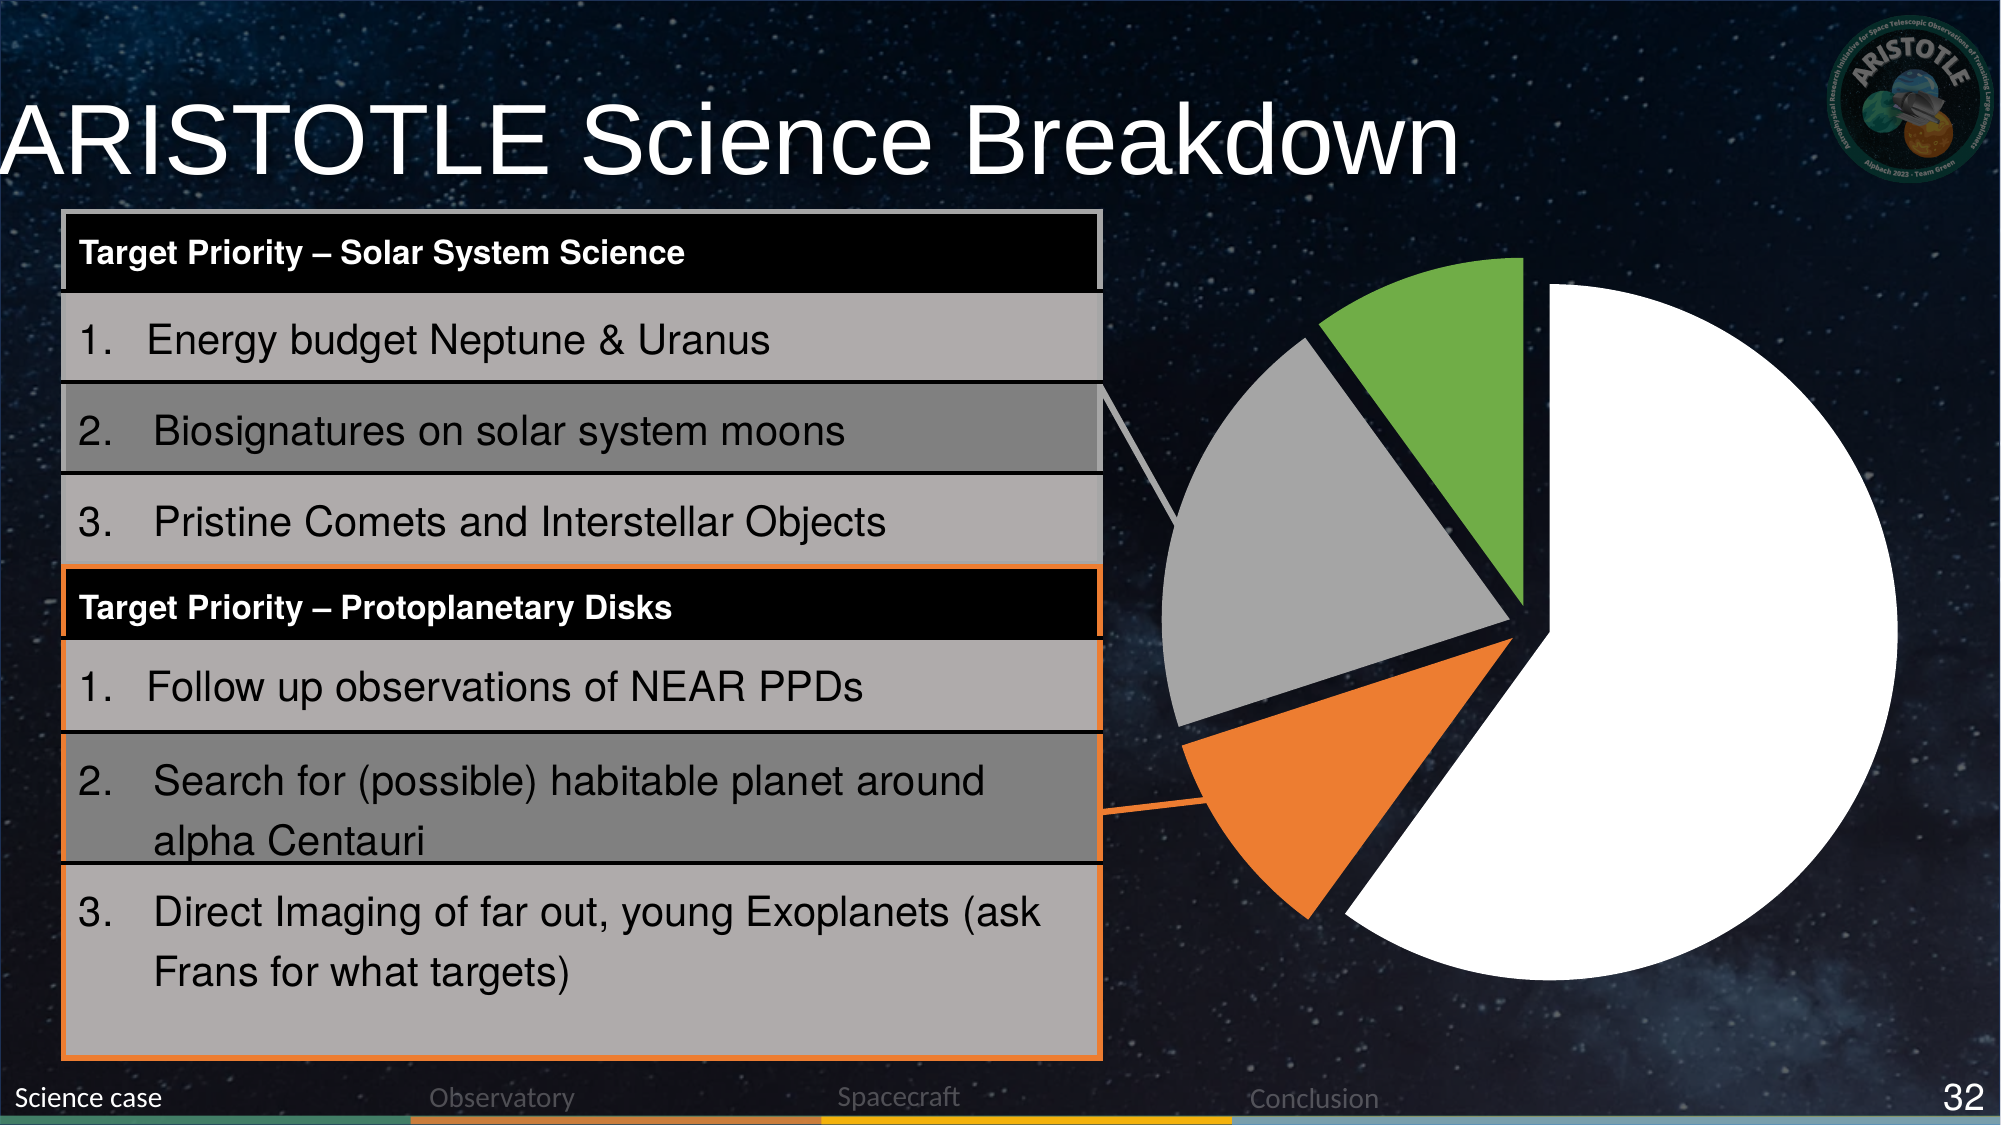

ARISTOTLE Science Breakdown
| Target Priority – Solar System Science |
| --- |
| Energy budget Neptune & Uranus |
| Biosignatures on solar system moons |
| Pristine Comets and Interstellar Objects |

### Chart

| Category | Sales |
|---|---|
| Differse exoplanet atmospheres  | 60.0 |
| Protoplanetary disks | 10.0 |
| Solar System Science | 20.0 |
|  | None |
| Other | 10.0 |
| Target Priority – Protoplanetary Disks |
| --- |
| Follow up observations of NEAR PPDs |
| Search for (possible) habitable planet around alpha Centauri |
| Direct Imaging of far out, young Exoplanets (ask Frans for what targets) |
32